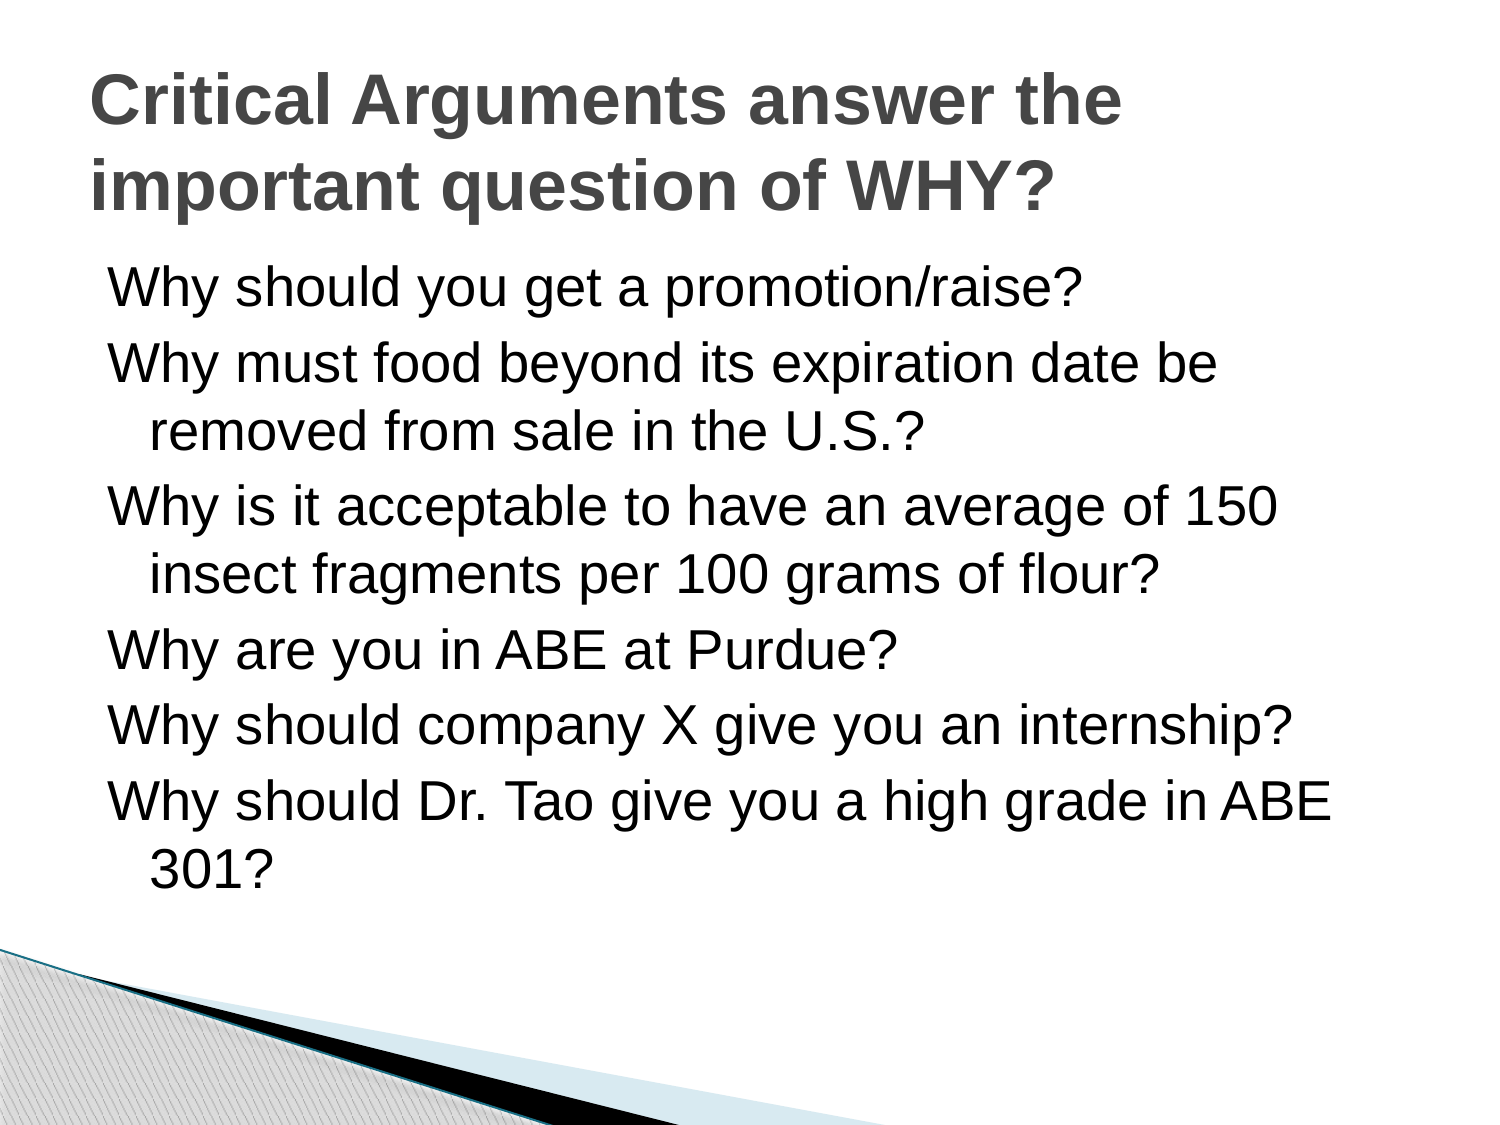

# Critical Arguments answer the important question of WHY?
Why should you get a promotion/raise?
Why must food beyond its expiration date be removed from sale in the U.S.?
Why is it acceptable to have an average of 150 insect fragments per 100 grams of flour?
Why are you in ABE at Purdue?
Why should company X give you an internship?
Why should Dr. Tao give you a high grade in ABE 301?